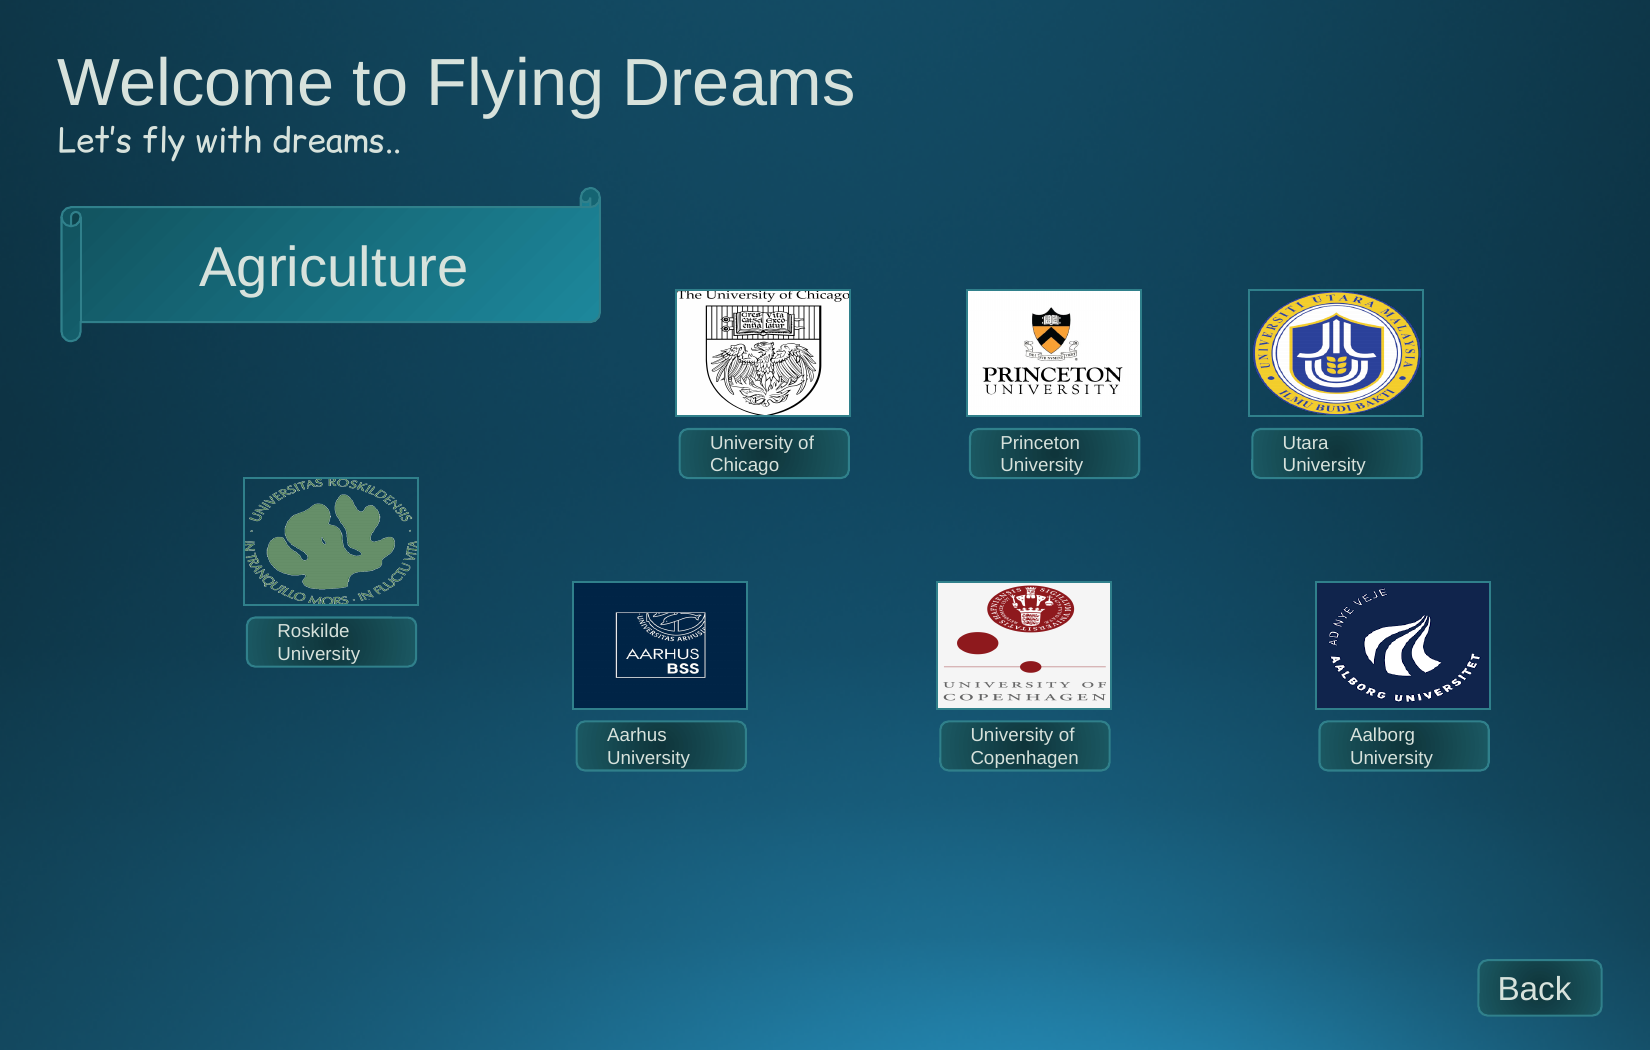

Welcome to Flying Dreams
Let’s fly with dreams..

Agriculture

University of Chicago
Princeton University
Utara University

Roskilde University

Aarhus University
University of Copenhagen
Aalborg University

 Back